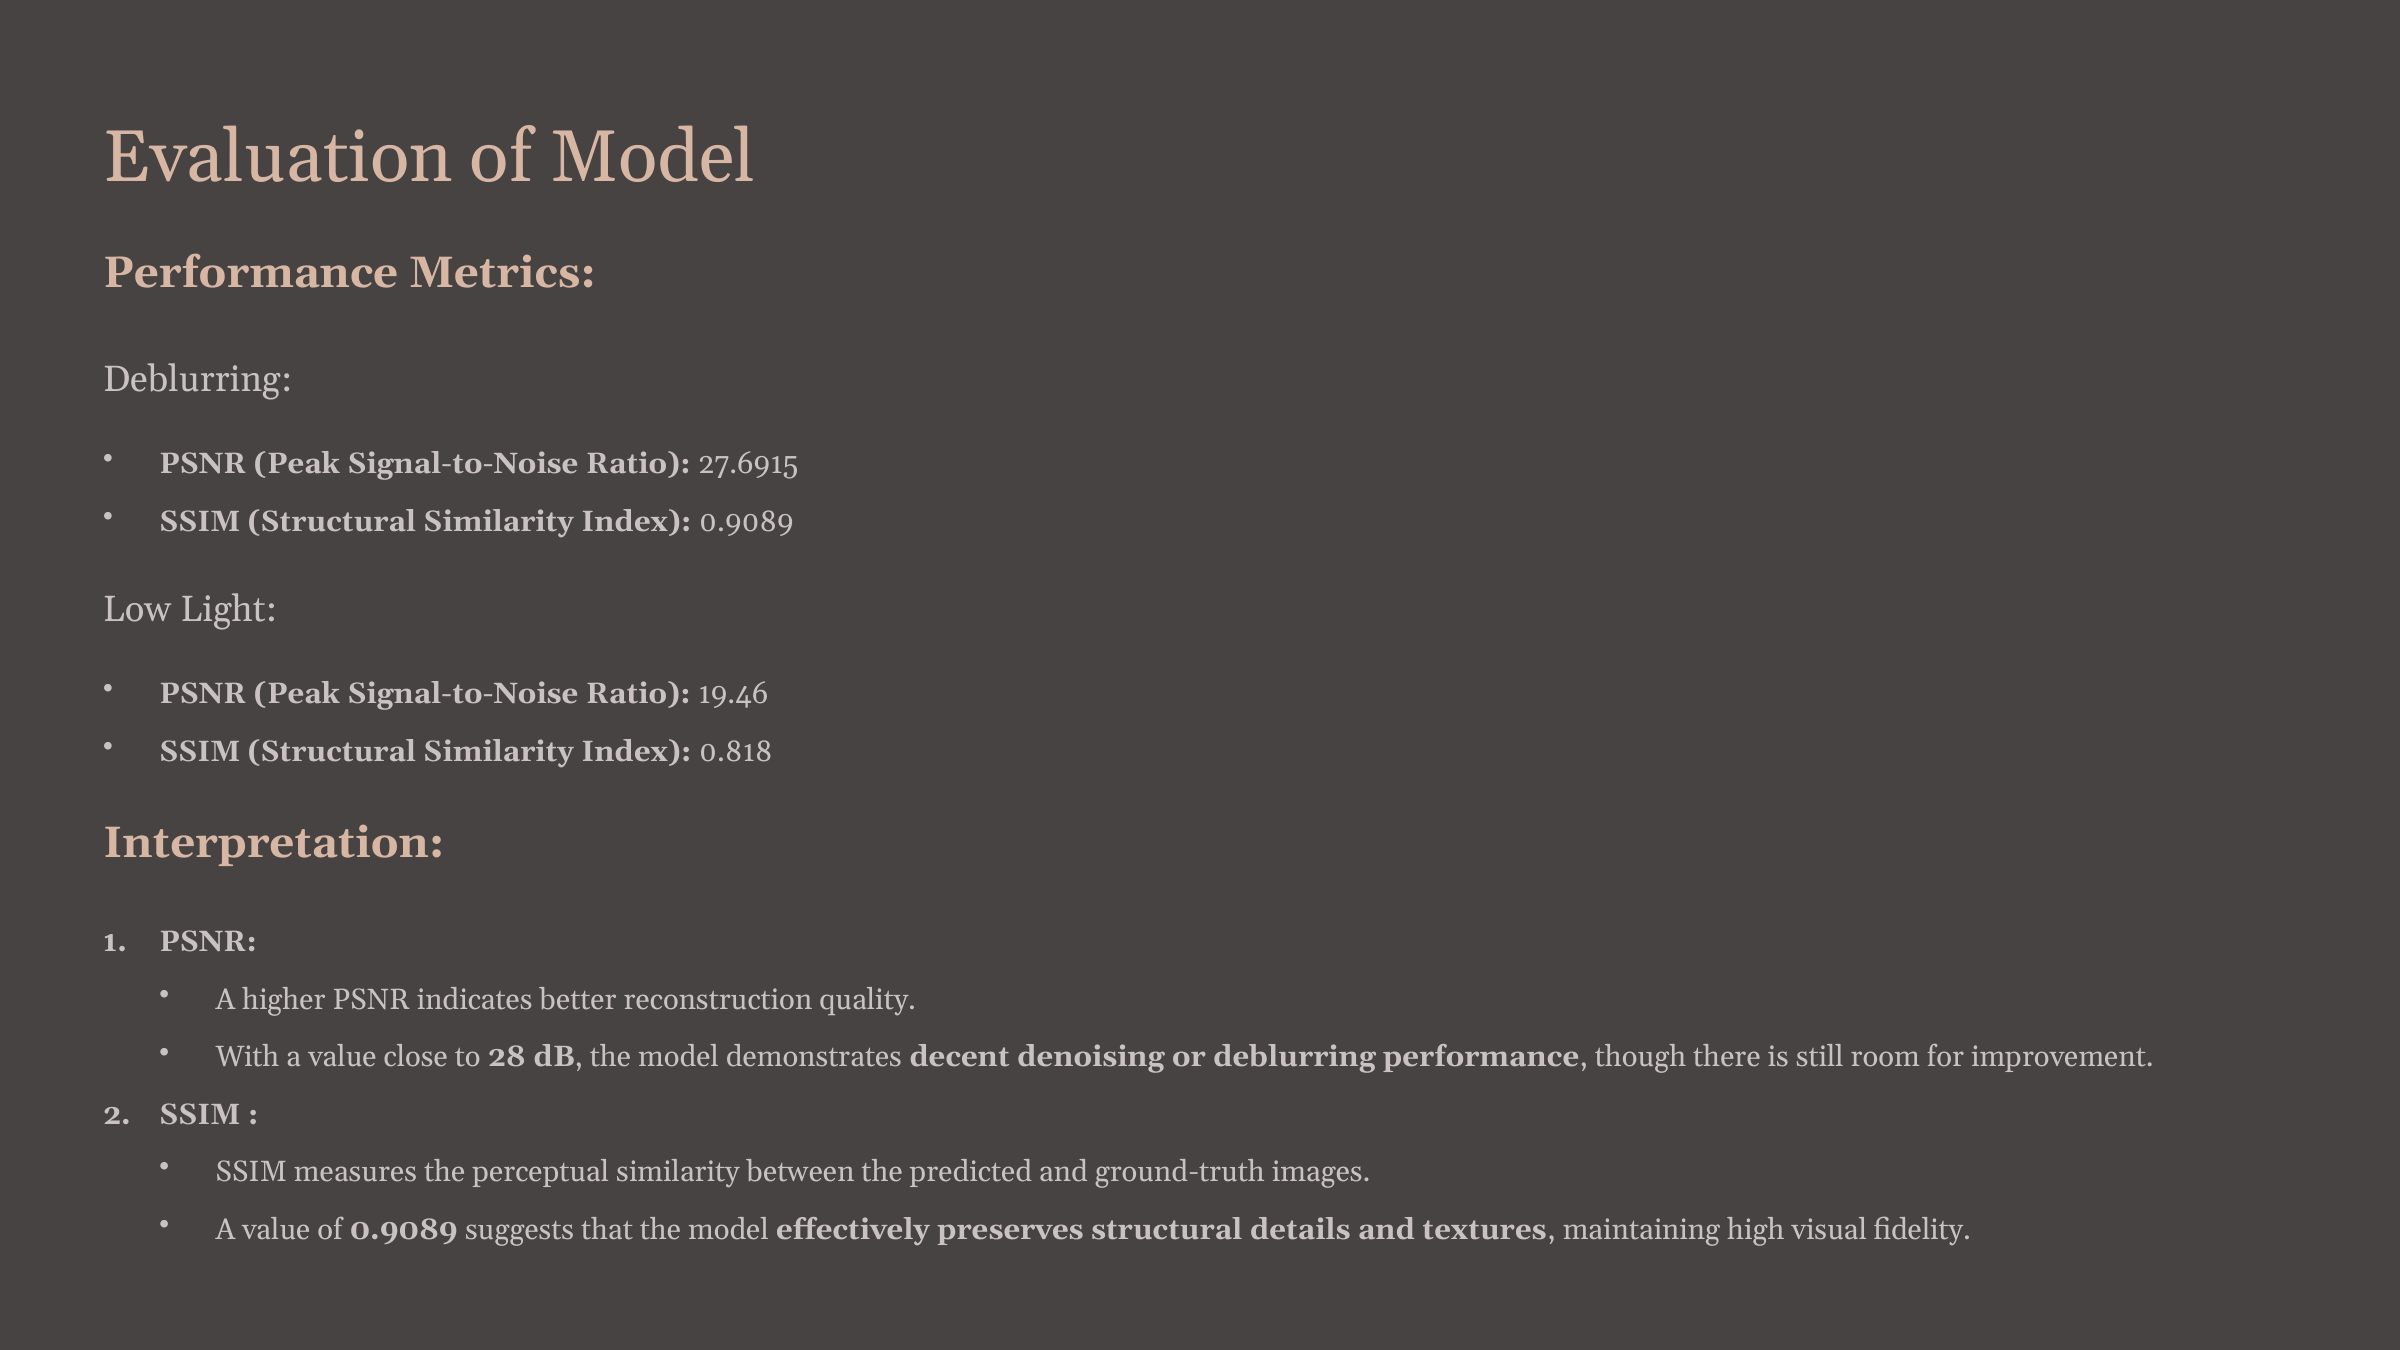

Evaluation of Model
Performance Metrics:
Deblurring:
PSNR (Peak Signal-to-Noise Ratio): 27.6915
SSIM (Structural Similarity Index): 0.9089
Low Light:
PSNR (Peak Signal-to-Noise Ratio): 19.46
SSIM (Structural Similarity Index): 0.818
Interpretation:
PSNR:
A higher PSNR indicates better reconstruction quality.
With a value close to 28 dB, the model demonstrates decent denoising or deblurring performance, though there is still room for improvement.
SSIM :
SSIM measures the perceptual similarity between the predicted and ground-truth images.
A value of 0.9089 suggests that the model effectively preserves structural details and textures, maintaining high visual fidelity.